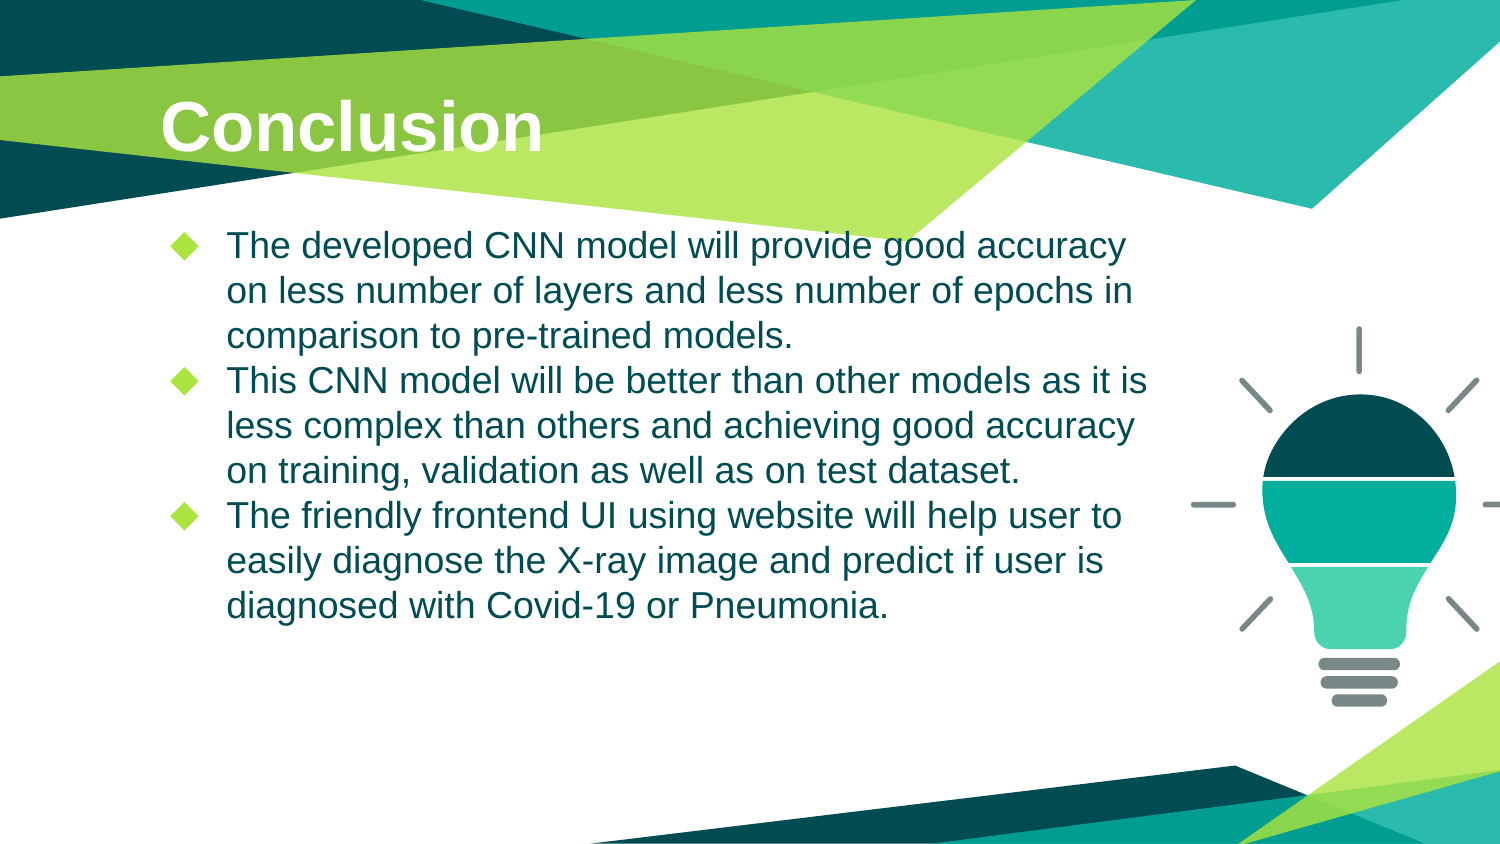

# Conclusion
The developed CNN model will provide good accuracy on less number of layers and less number of epochs in comparison to pre-trained models.
This CNN model will be better than other models as it is less complex than others and achieving good accuracy on training, validation as well as on test dataset.
The friendly frontend UI using website will help user to easily diagnose the X-ray image and predict if user is diagnosed with Covid-19 or Pneumonia.